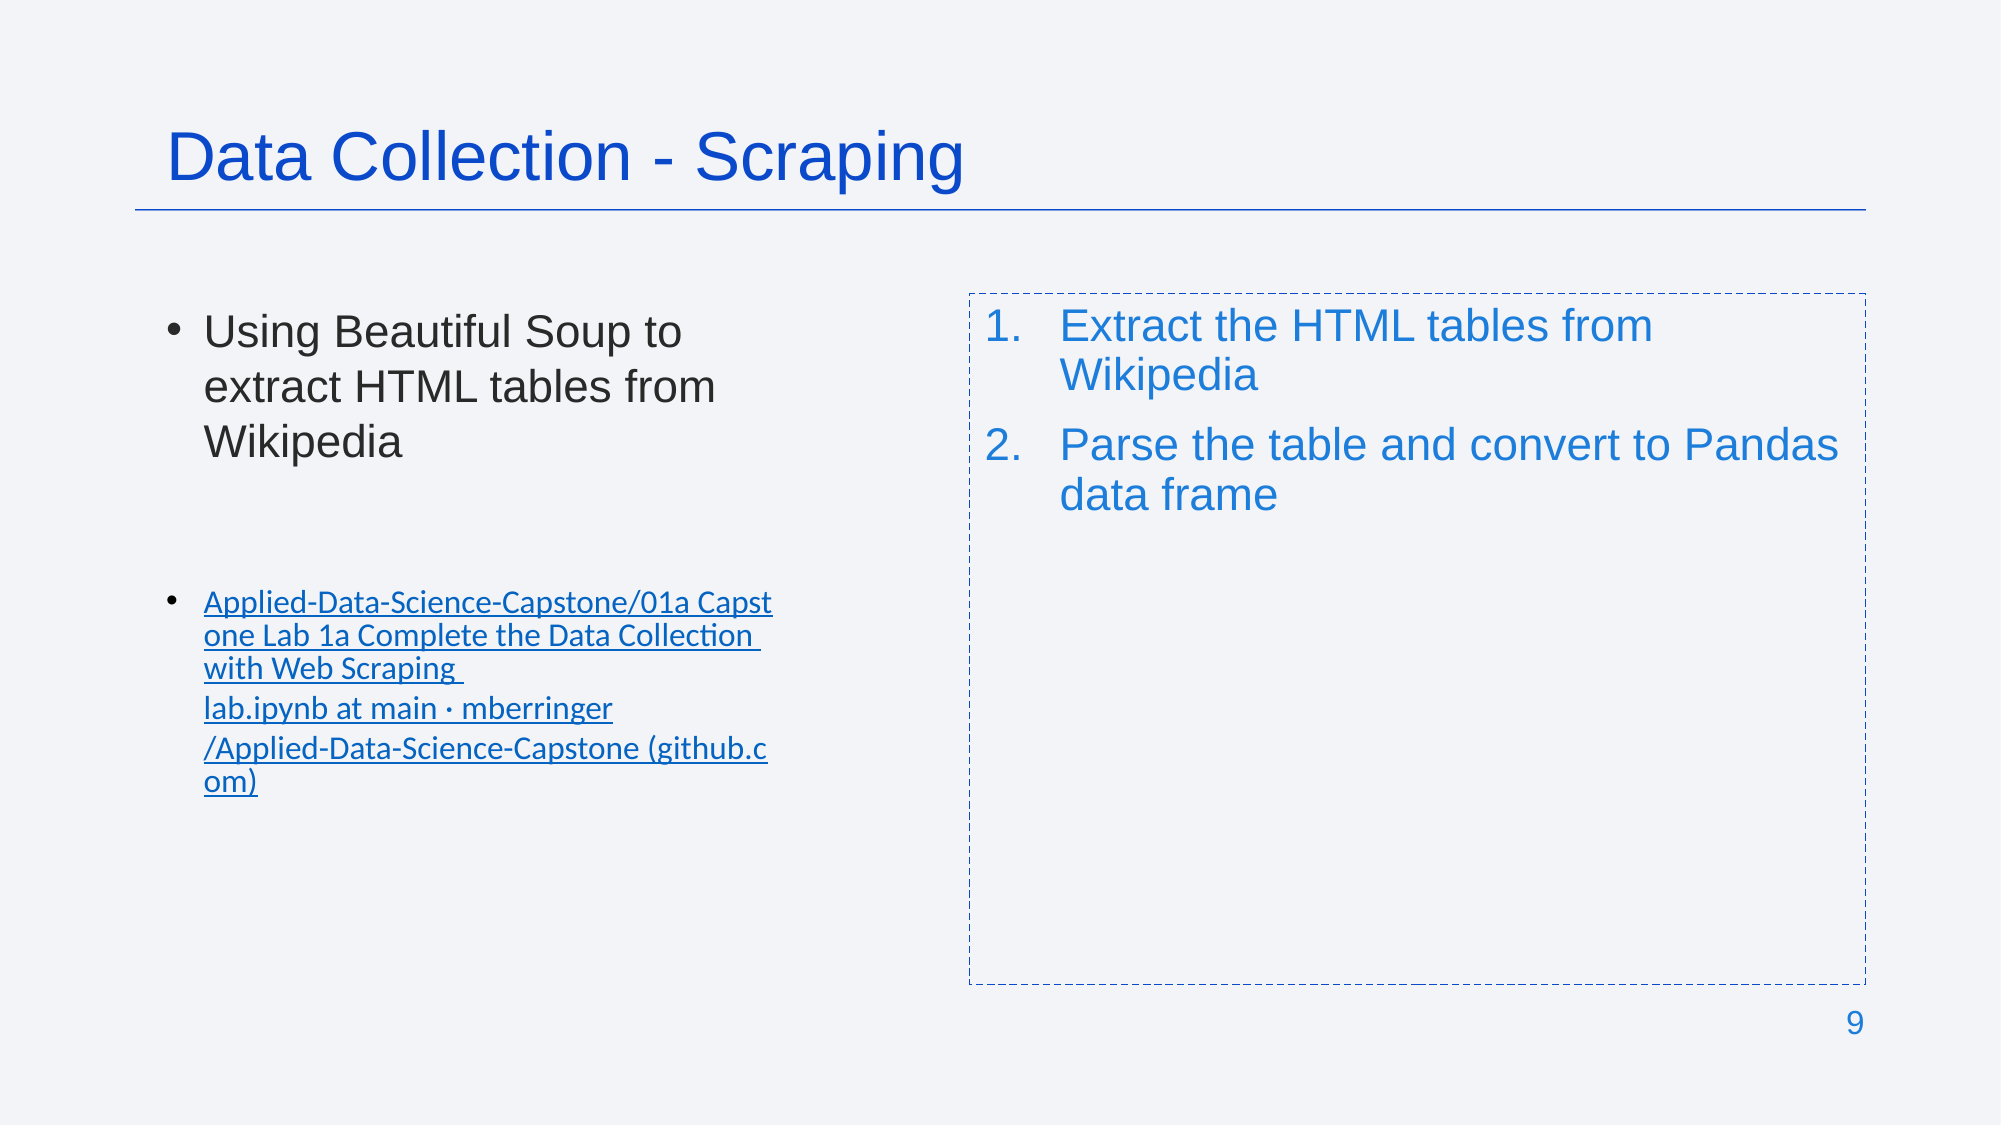

Data Collection - Scraping
Using Beautiful Soup to extract HTML tables from Wikipedia

Applied-Data-Science-Capstone/01a Capstone Lab 1a Complete the Data Collection with Web Scraping lab.ipynb at main · mberringer/Applied-Data-Science-Capstone (github.com)
Extract the HTML tables from Wikipedia
Parse the table and convert to Pandas data frame

9